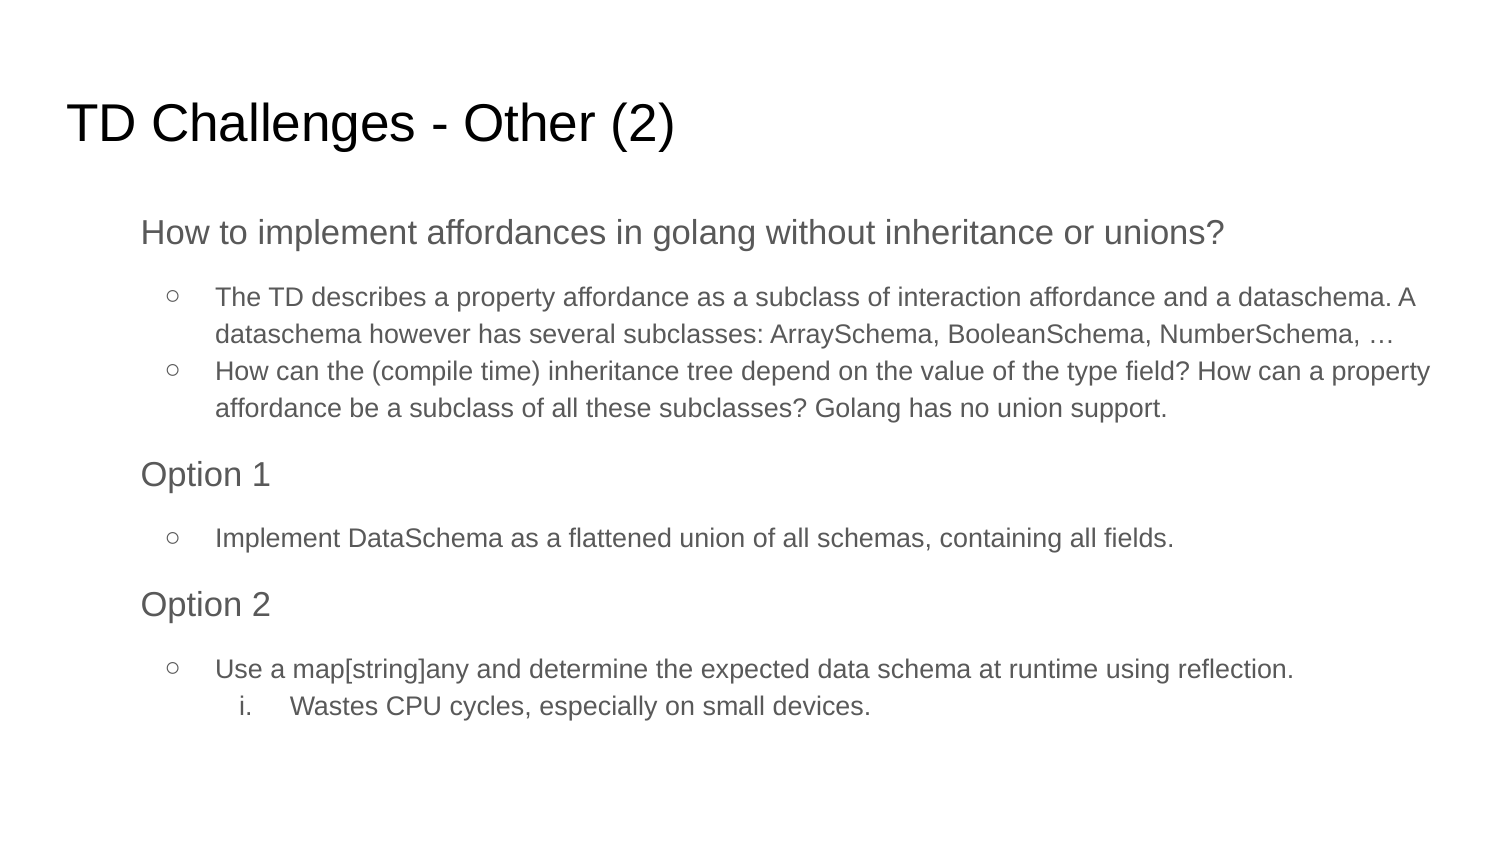

# TD Challenges - Other (2)
How to implement affordances in golang without inheritance or unions?
The TD describes a property affordance as a subclass of interaction affordance and a dataschema. A dataschema however has several subclasses: ArraySchema, BooleanSchema, NumberSchema, …
How can the (compile time) inheritance tree depend on the value of the type field? How can a property affordance be a subclass of all these subclasses? Golang has no union support.
Option 1
Implement DataSchema as a flattened union of all schemas, containing all fields.
Option 2
Use a map[string]any and determine the expected data schema at runtime using reflection.
Wastes CPU cycles, especially on small devices.